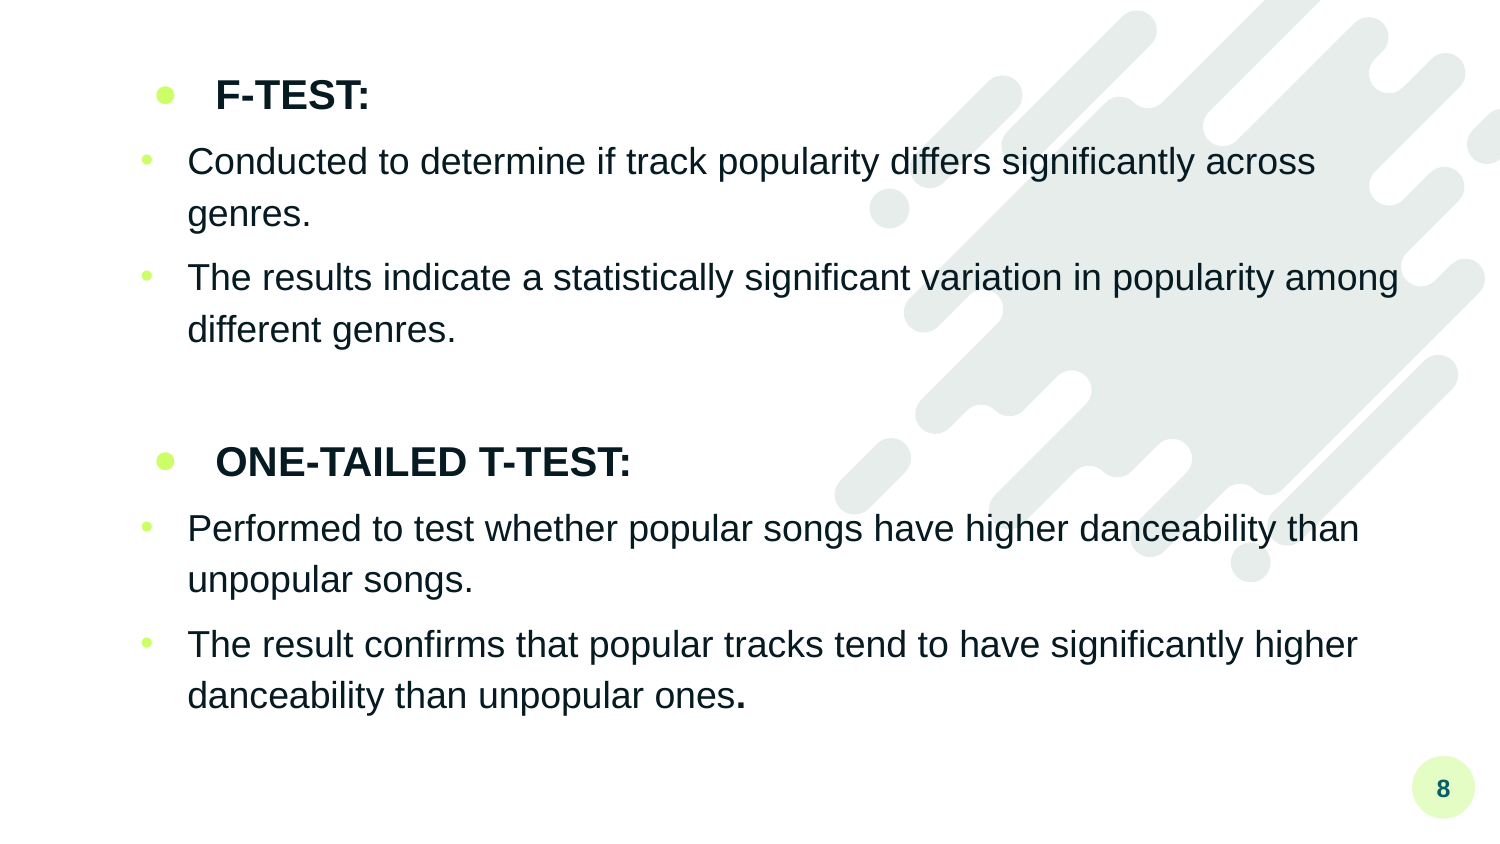

F-TEST:
Conducted to determine if track popularity differs significantly across genres.
The results indicate a statistically significant variation in popularity among different genres.

ONE-TAILED T-TEST:
Performed to test whether popular songs have higher danceability than unpopular songs.
The result confirms that popular tracks tend to have significantly higher danceability than unpopular ones.
8